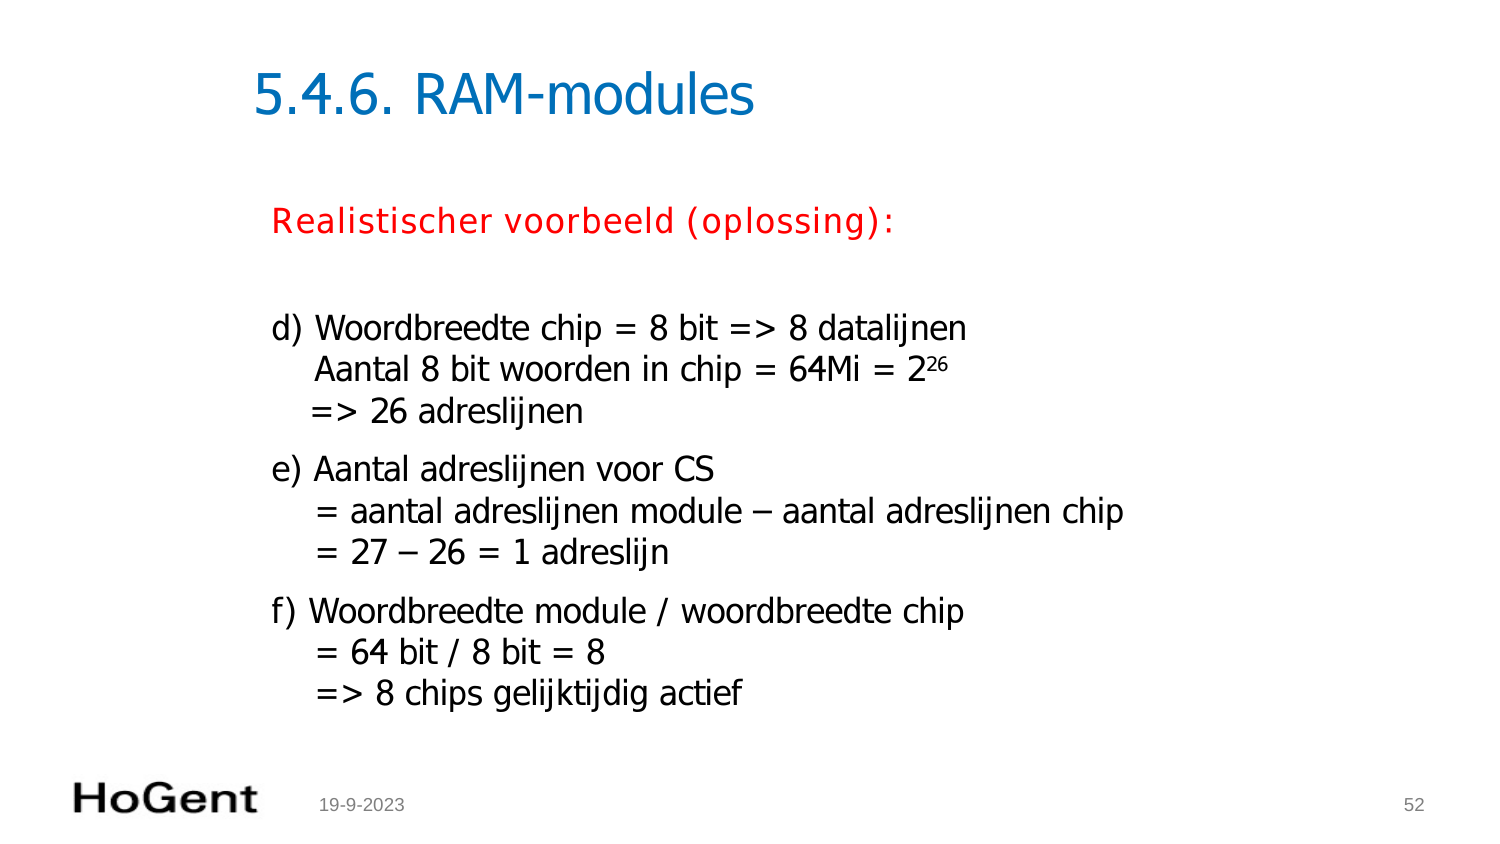

# 5.4.6. RAM-modules
Realistischer voorbeeld (oplossing):

d) Woordbreedte chip = 8 bit => 8 datalijnen
    Aantal 8 bit woorden in chip = 64Mi = 226
      => 26 adreslijnen
e) Aantal adreslijnen voor CS
    = aantal adreslijnen module – aantal adreslijnen chip
    = 27 – 26 = 1 adreslijn
f) Woordbreedte module / woordbreedte chip
    = 64 bit / 8 bit = 8
    => 8 chips gelijktijdig actief
19-9-2023

52